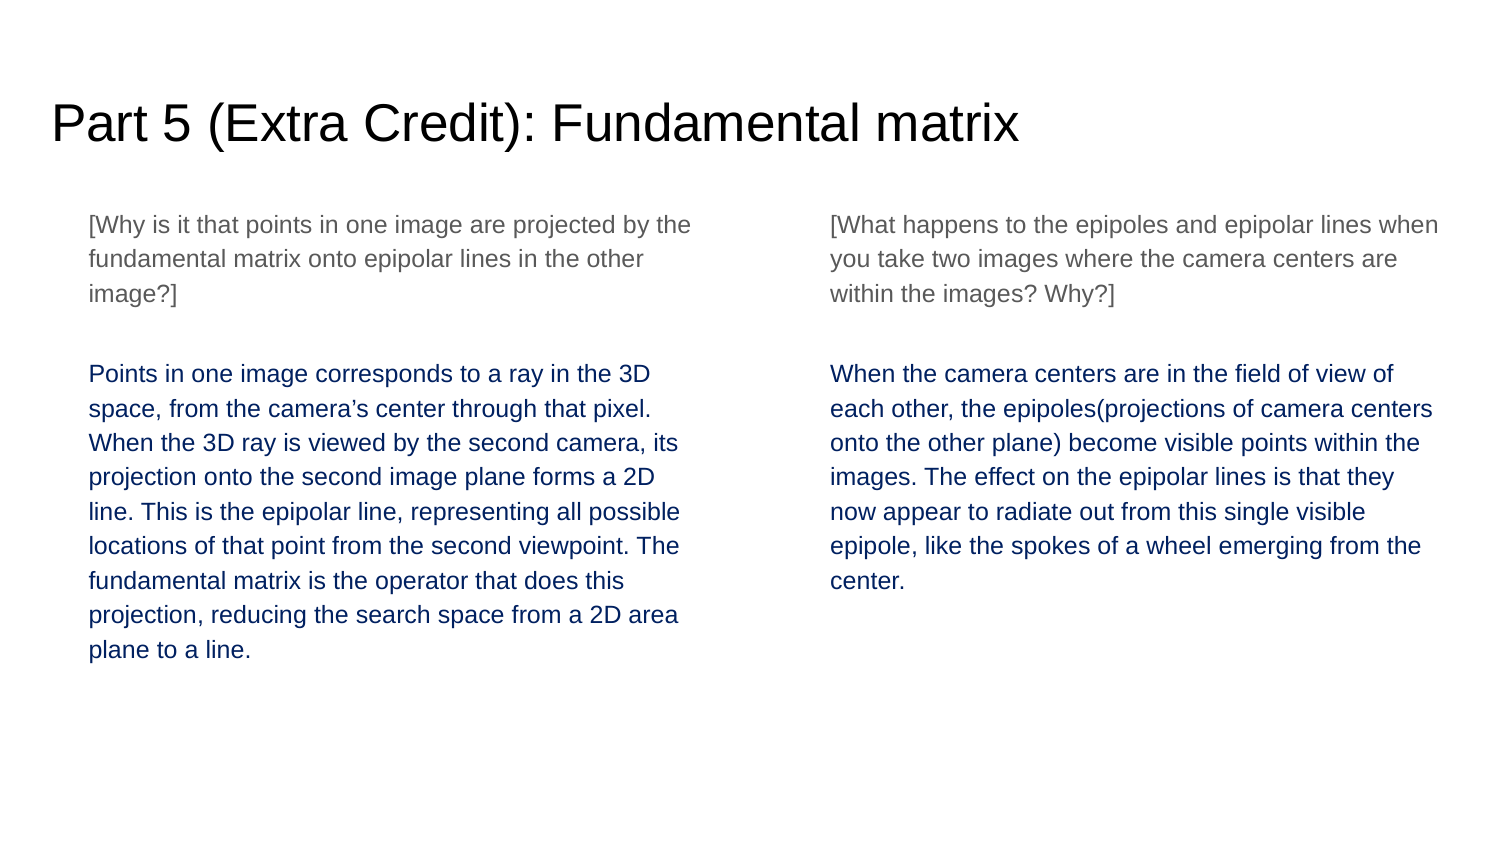

# Part 5 (Extra Credit): Fundamental matrix
[Why is it that points in one image are projected by the fundamental matrix onto epipolar lines in the other image?]
Points in one image corresponds to a ray in the 3D space, from the camera’s center through that pixel. When the 3D ray is viewed by the second camera, its projection onto the second image plane forms a 2D line. This is the epipolar line, representing all possible locations of that point from the second viewpoint. The fundamental matrix is the operator that does this projection, reducing the search space from a 2D area plane to a line.

[What happens to the epipoles and epipolar lines when you take two images where the camera centers are within the images? Why?]
When the camera centers are in the field of view of each other, the epipoles(projections of camera centers onto the other plane) become visible points within the images. The effect on the epipolar lines is that they now appear to radiate out from this single visible epipole, like the spokes of a wheel emerging from the center.